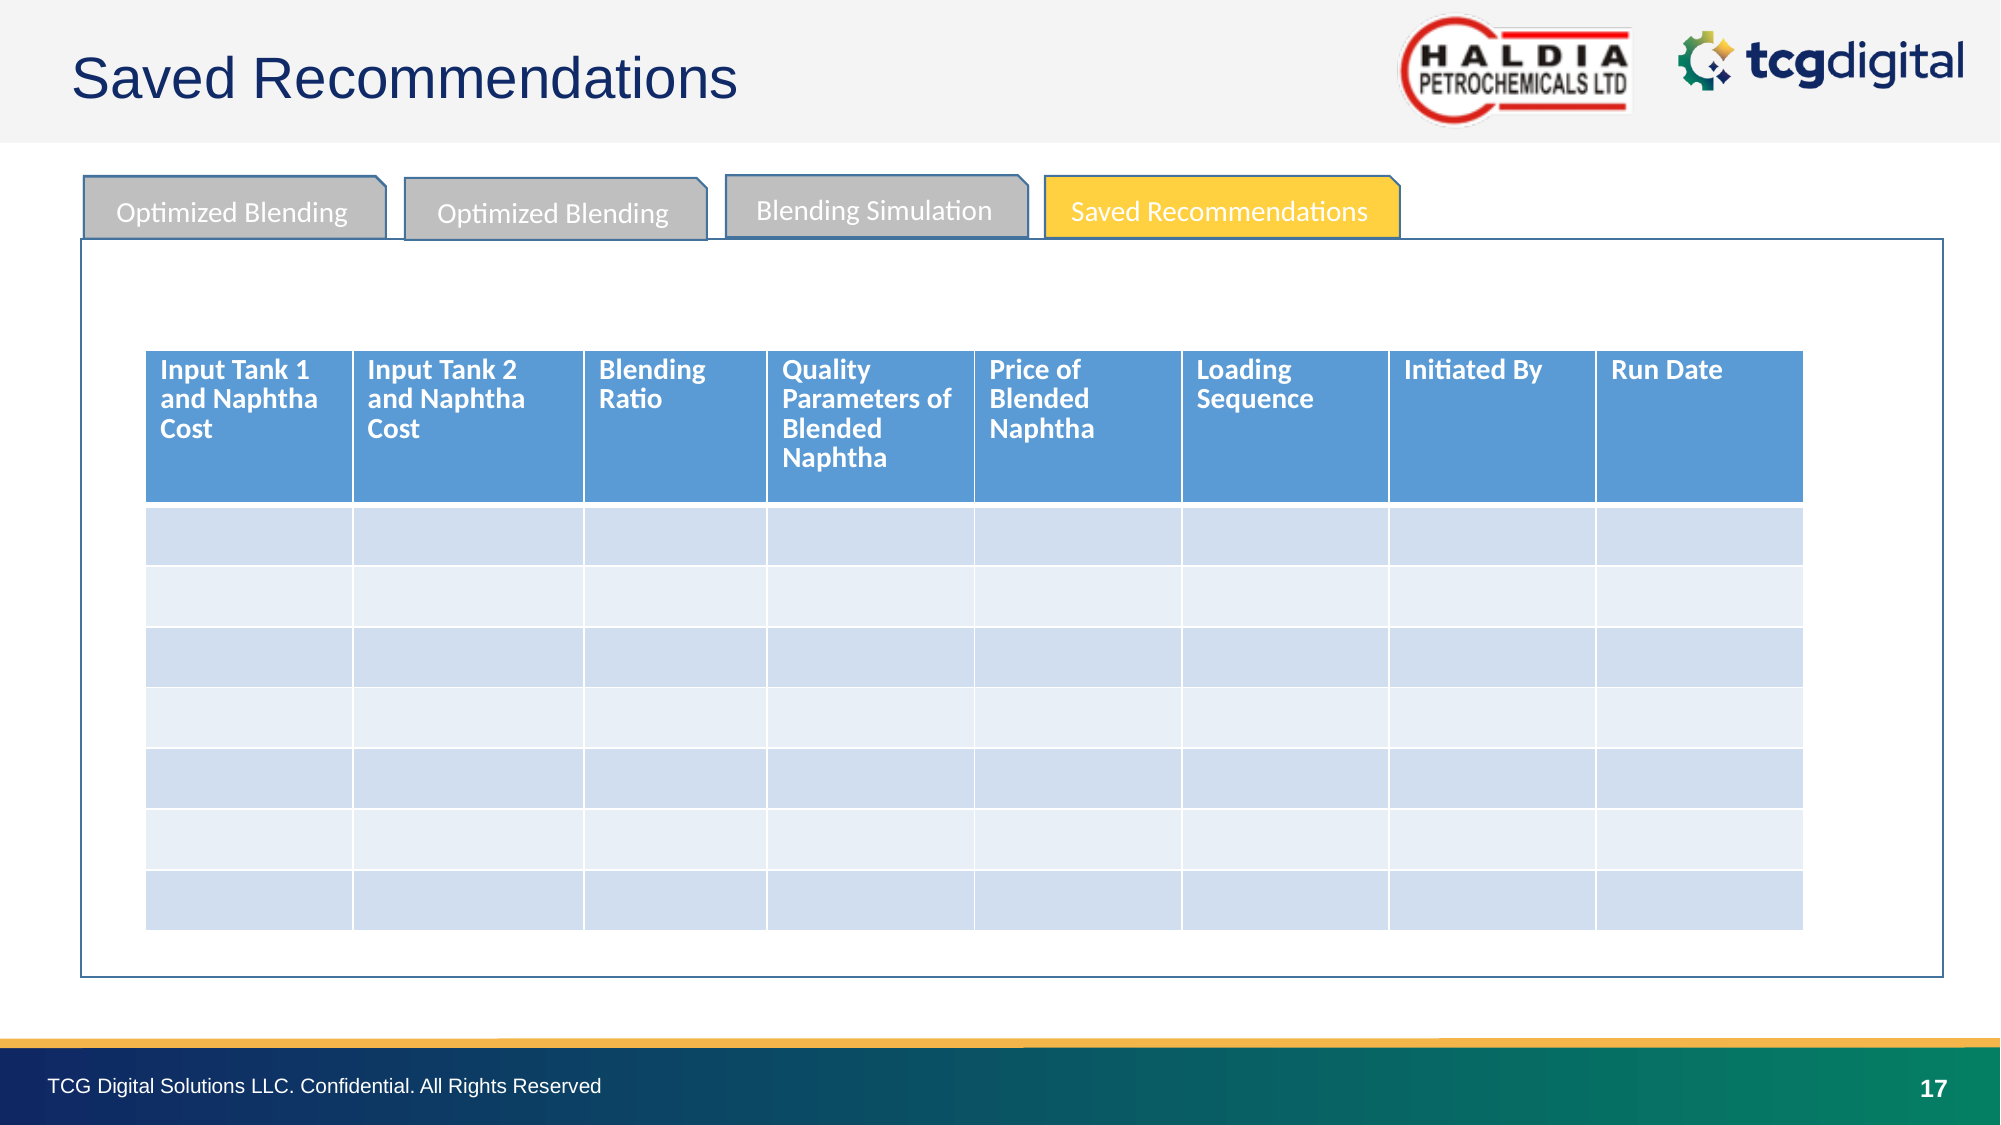

Saved Recommendations
Blending Simulation
Saved Recommendations

Optimized Blending
Optimized Blending

| Input Tank 1 and Naphtha Cost | Input Tank 2 and Naphtha Cost | Blending Ratio | Quality Parameters of Blended Naphtha | Price of Blended Naphtha | Loading Sequence | Initiated By | Run Date |
| --- | --- | --- | --- | --- | --- | --- | --- |
|  |  |  |  |  |  |  |  |
|  |  |  |  |  |  |  |  |
|  |  |  |  |  |  |  |  |
|  |  |  |  |  |  |  |  |
|  |  |  |  |  |  |  |  |
|  |  |  |  |  |  |  |  |
|  |  |  |  |  |  |  |  |